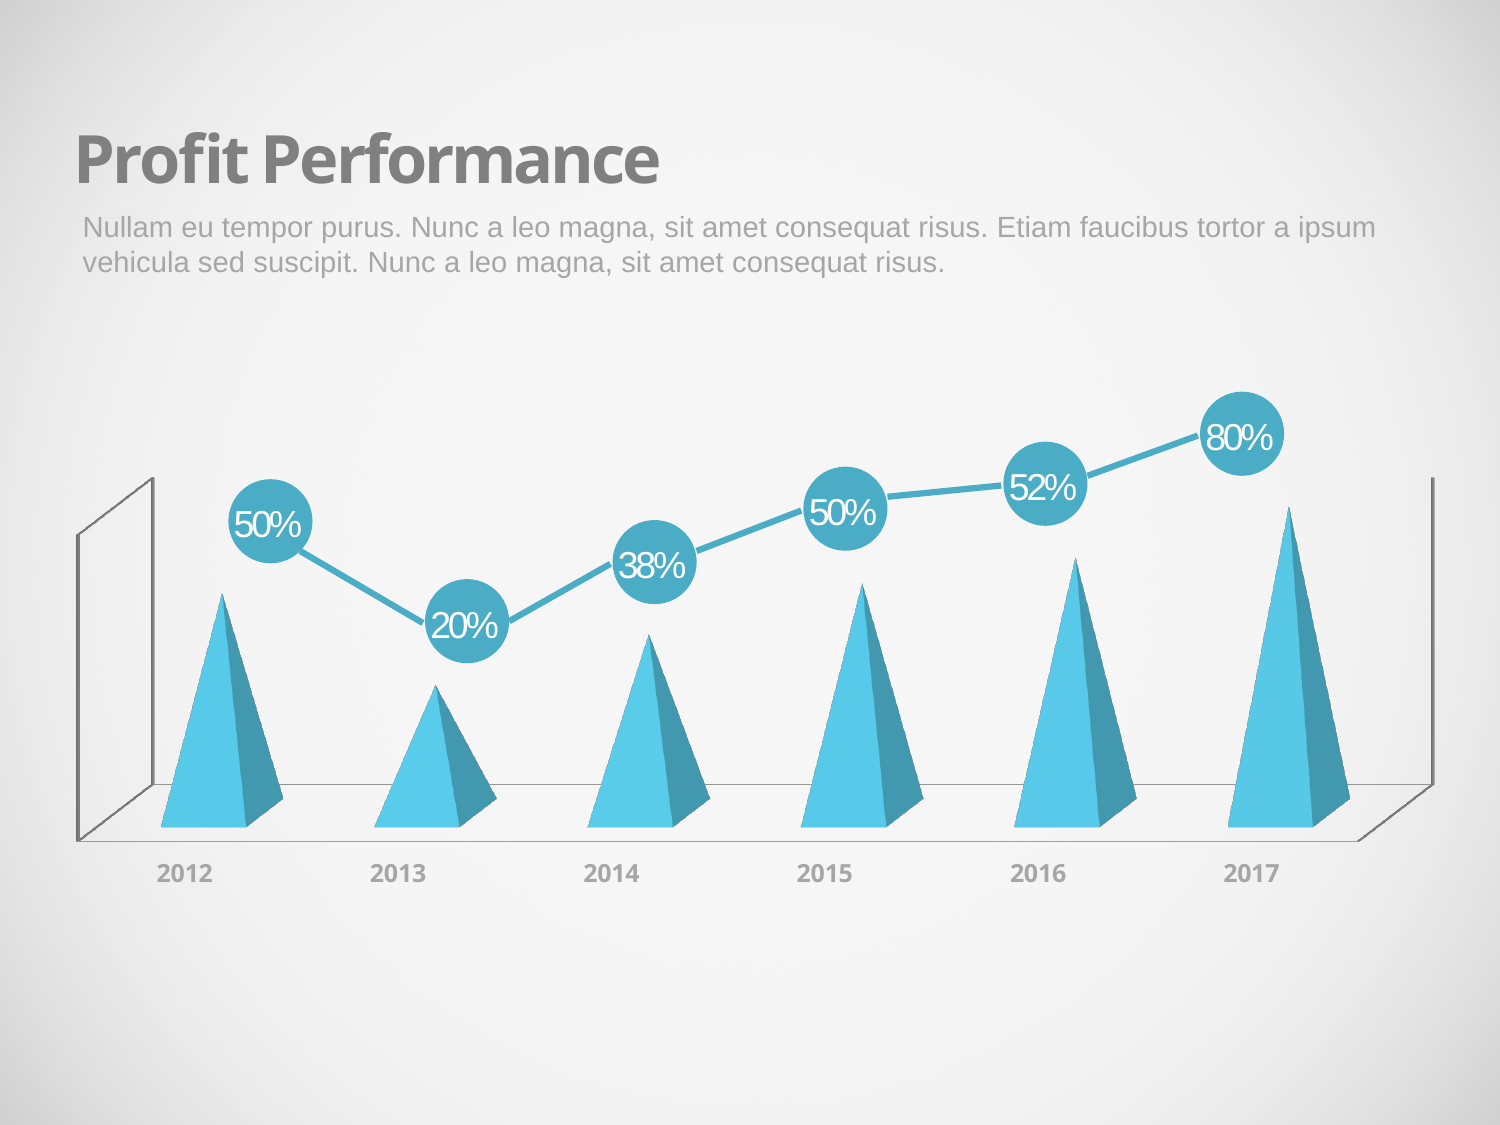

Profit Performance
Nullam eu tempor purus. Nunc a leo magna, sit amet consequat risus. Etiam faucibus tortor a ipsum vehicula sed suscipit. Nunc a leo magna, sit amet consequat risus.

80%

[unsupported chart]

52%

50%
50%

38%

20%